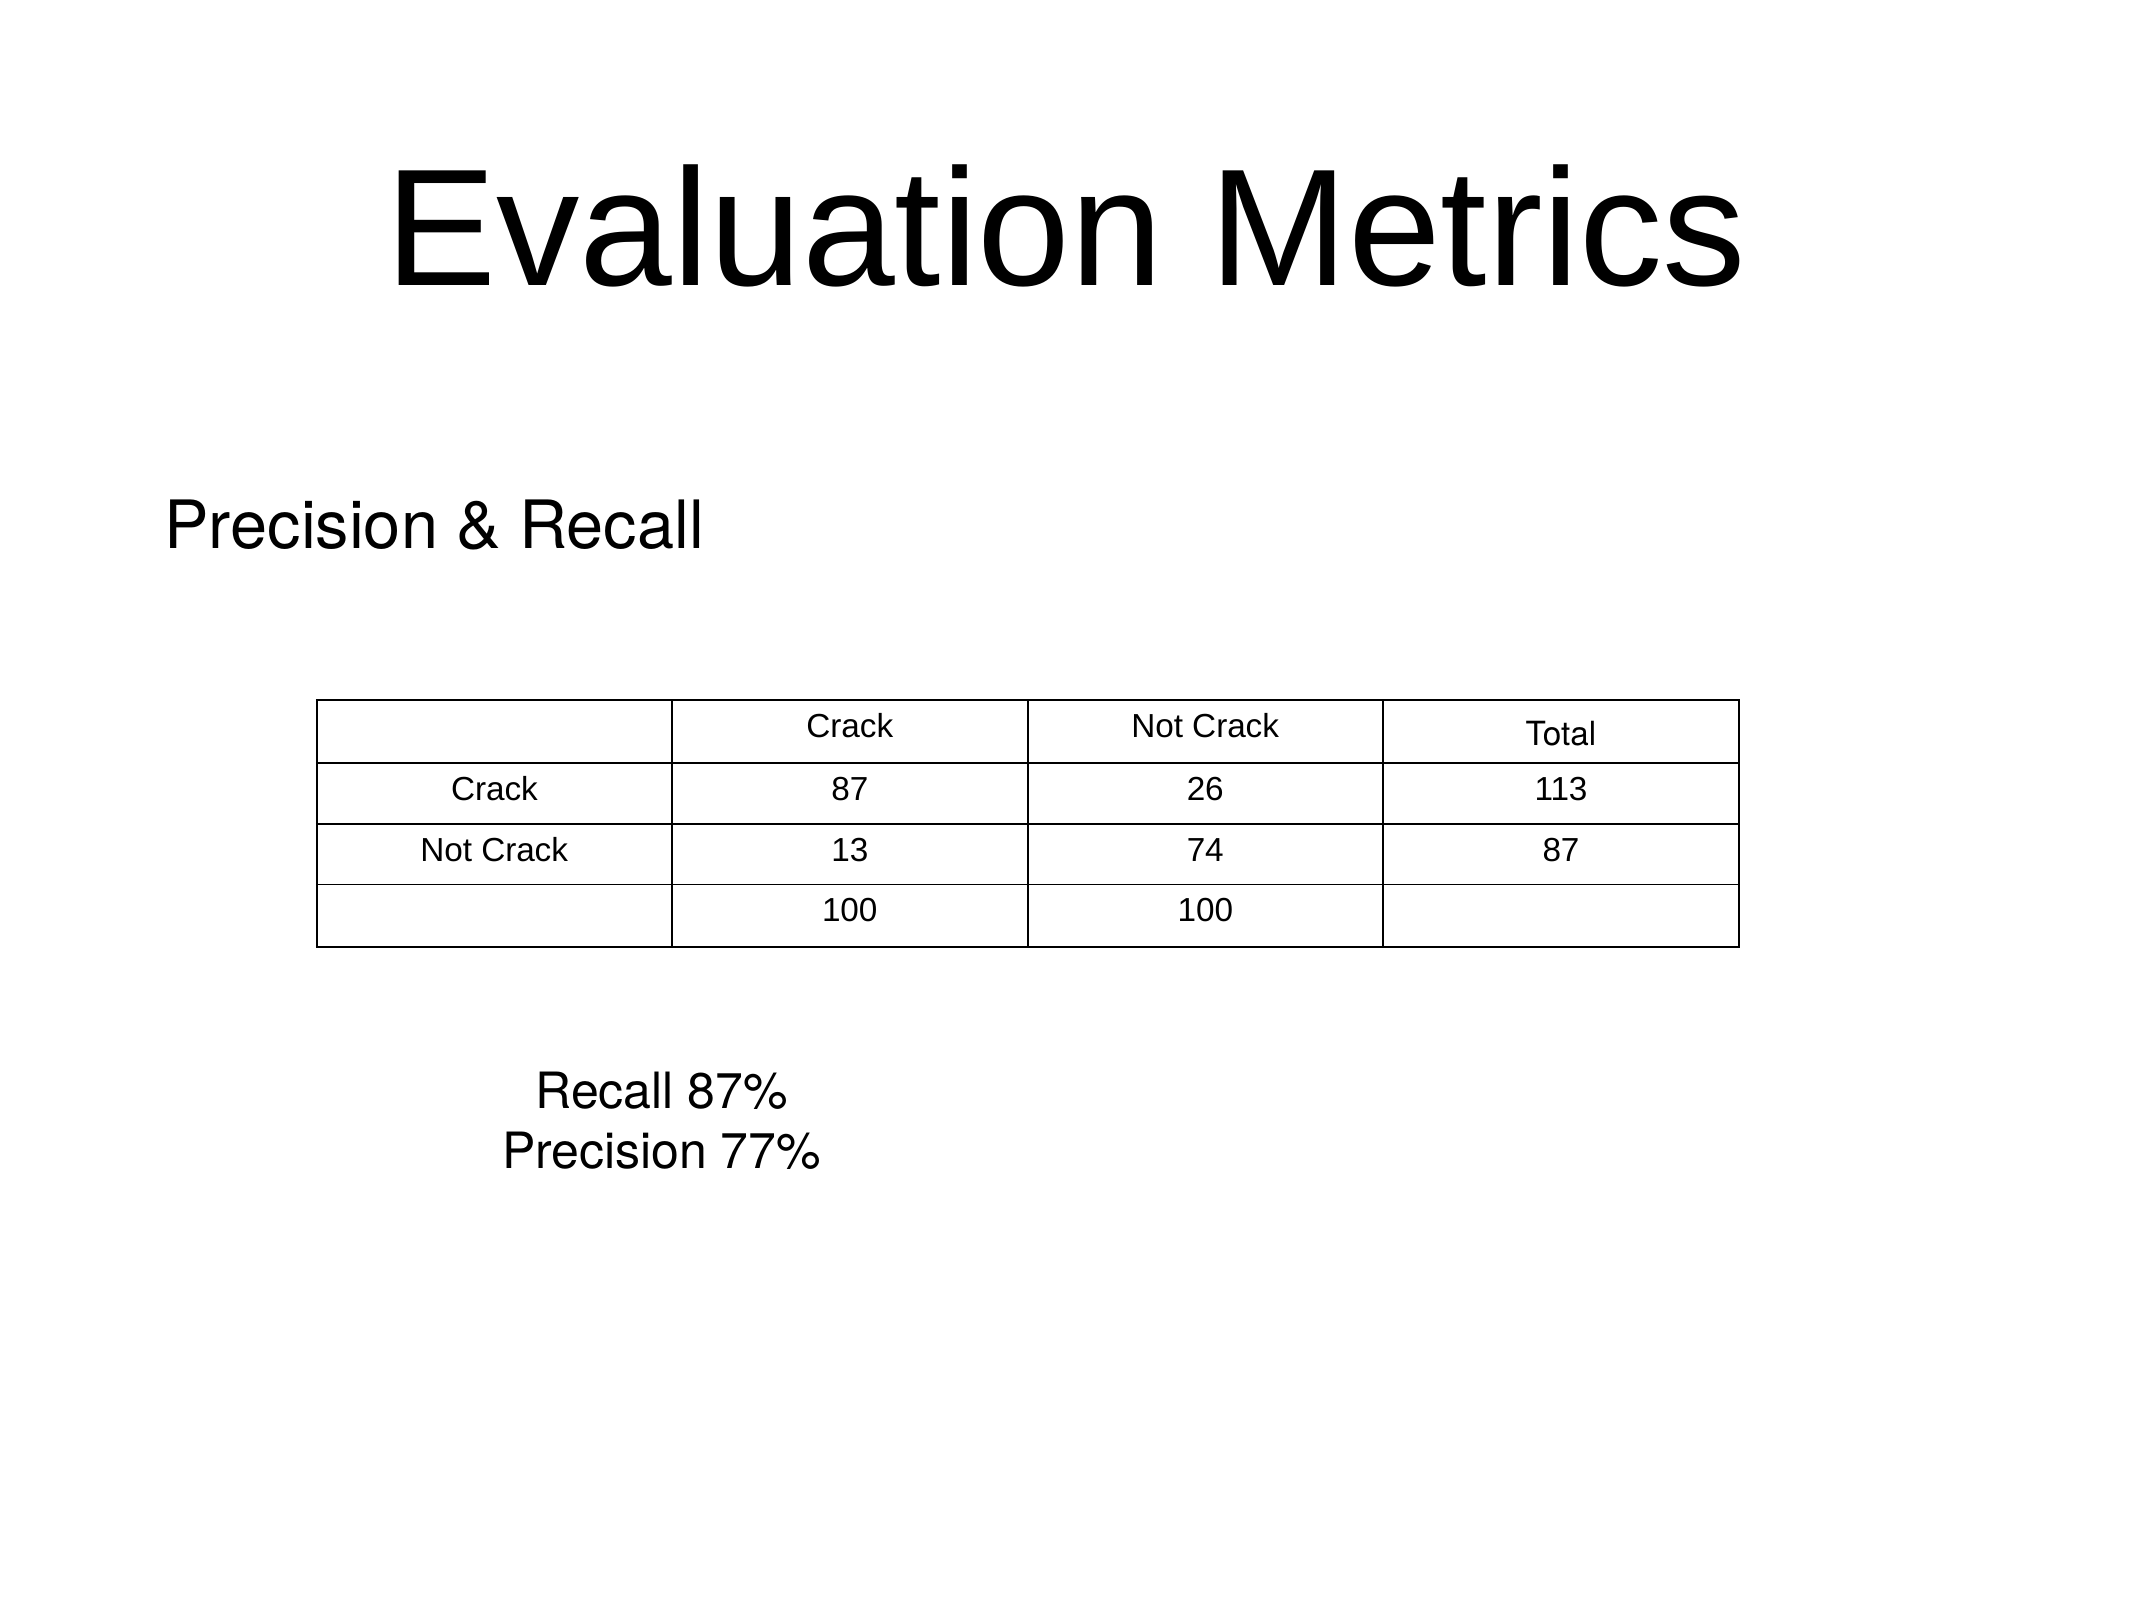

# Evaluation Metrics
Precision & Recall

|  | Crack | Not Crack | Total |
| --- | --- | --- | --- |
| Crack | 87 | 26 | 113 |
| Not Crack | 13 | 74 | 87 |
|  | 100 | 100 |  |
Recall 87%
Precision 77%